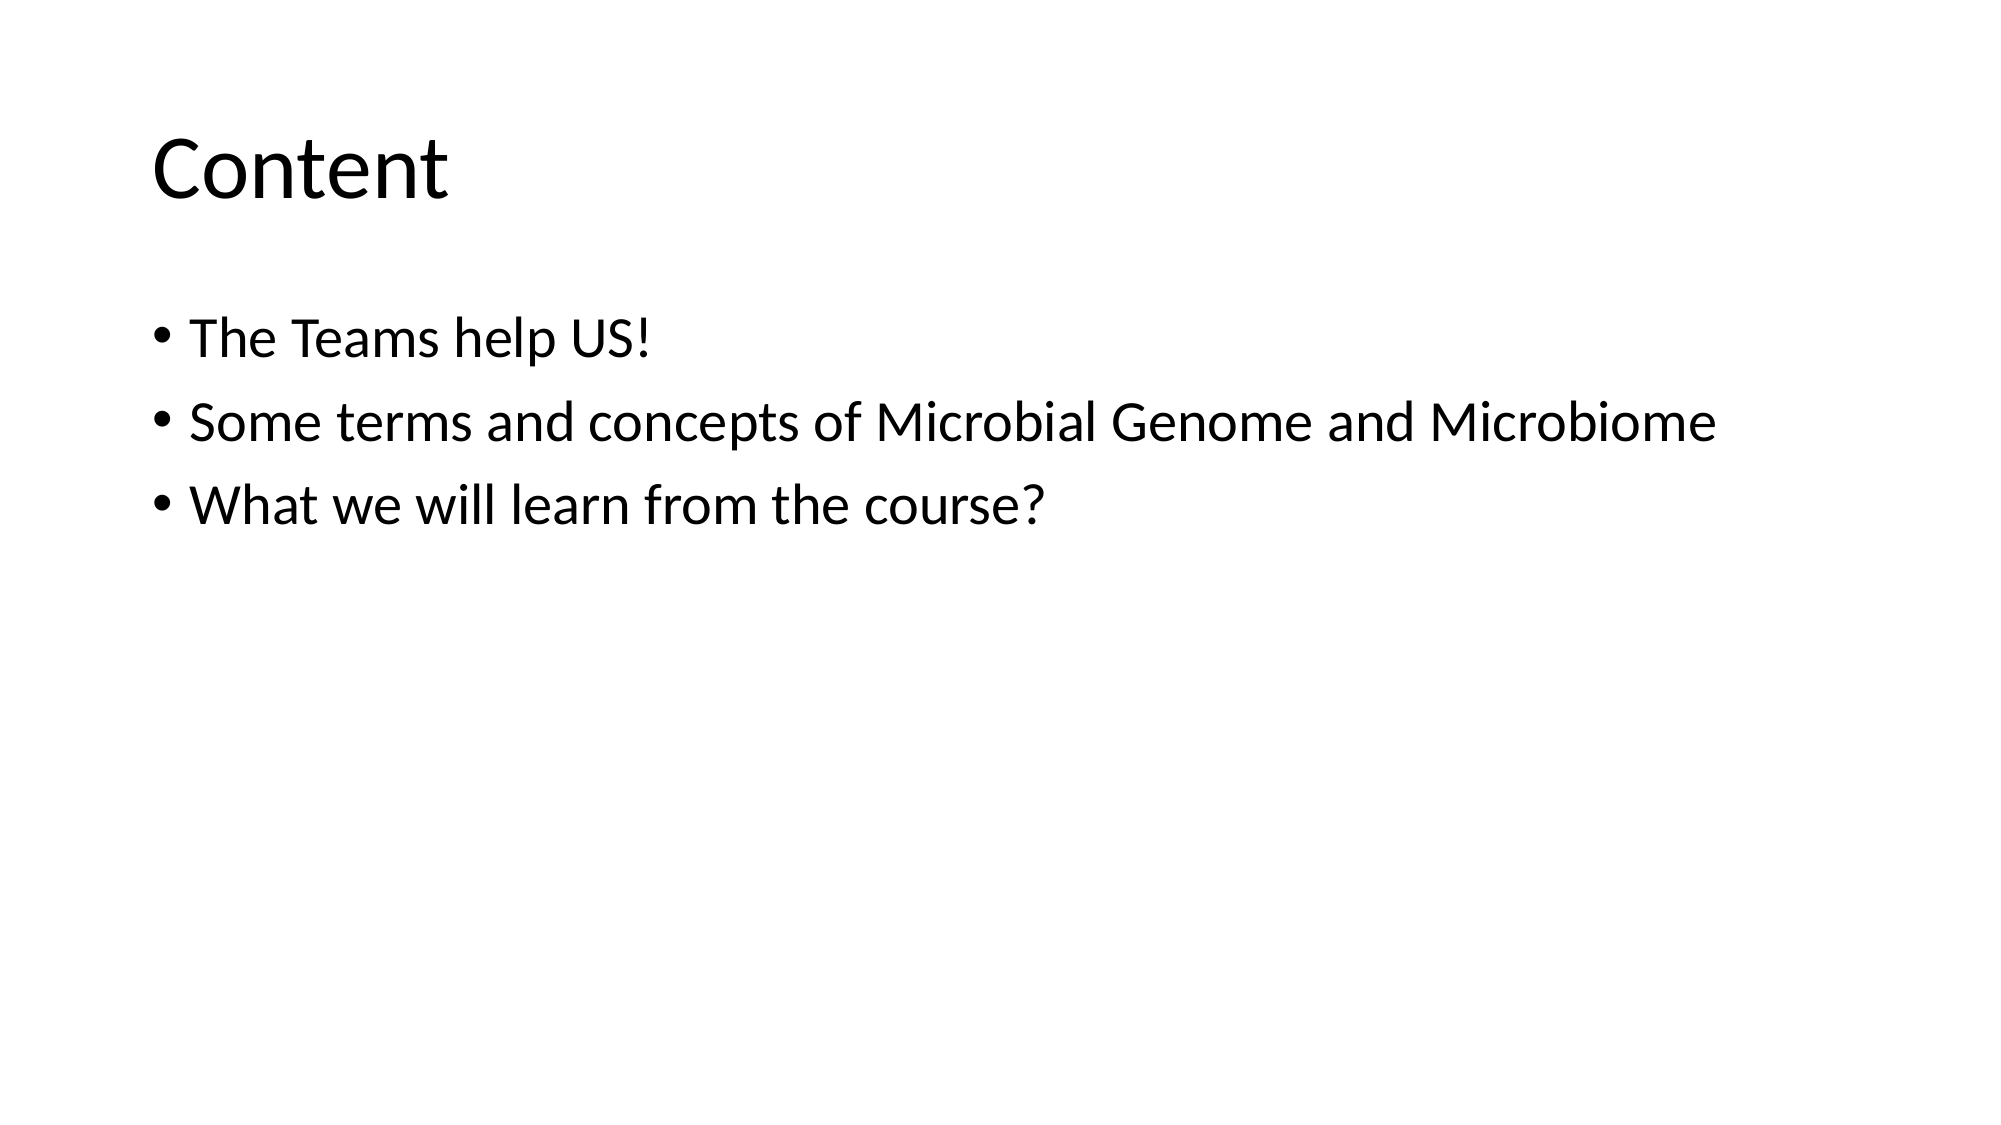

# Content
The Teams help US!
Some terms and concepts of Microbial Genome and Microbiome
What we will learn from the course?